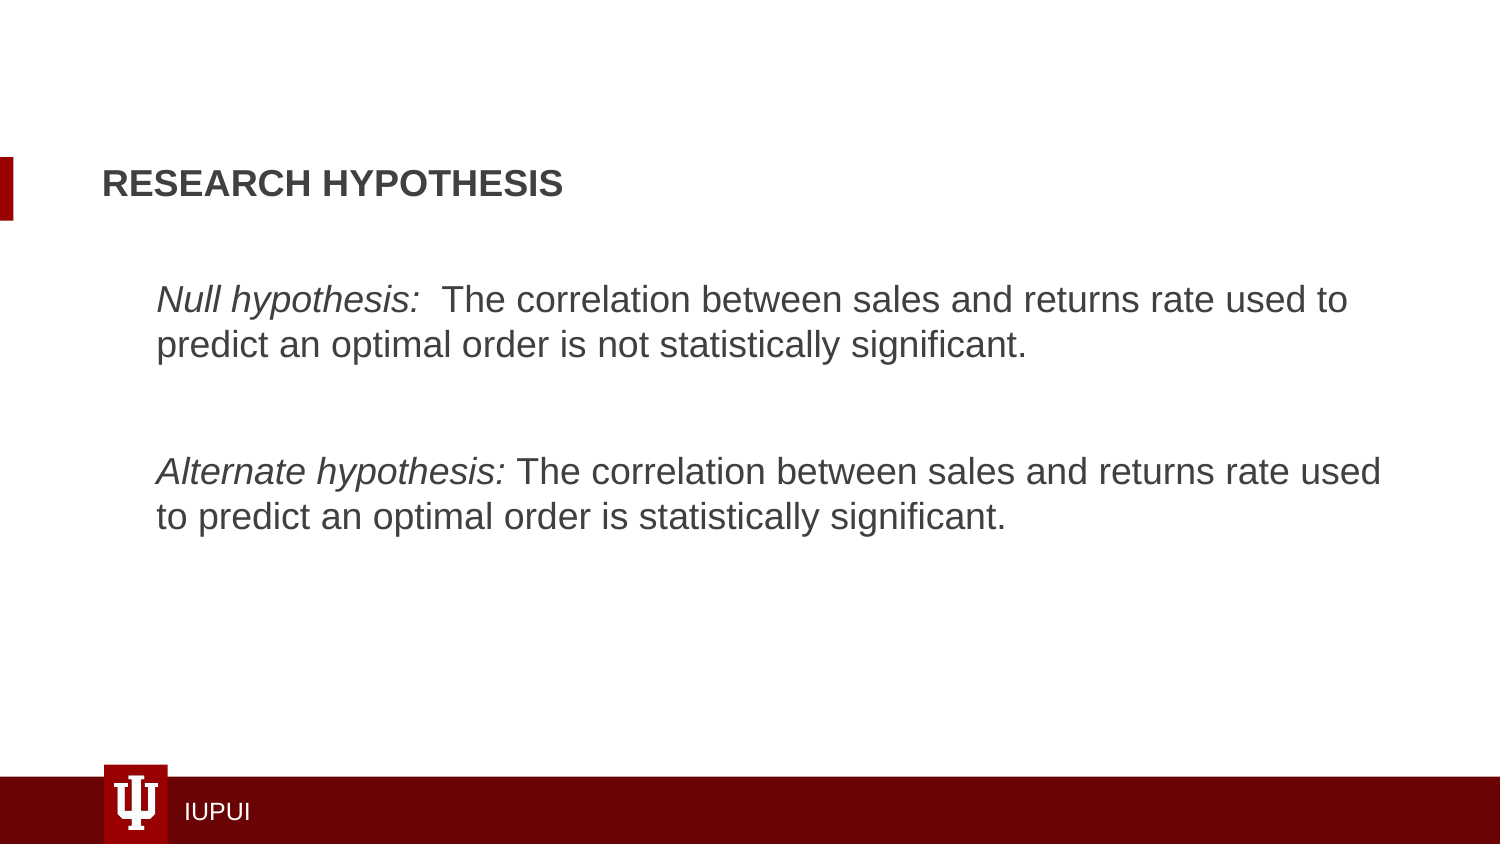

# RESEARCH HYPOTHESIS
Null hypothesis:  The correlation between sales and returns rate used to predict an optimal order is not statistically significant.

Alternate hypothesis: The correlation between sales and returns rate used to predict an optimal order is statistically significant.